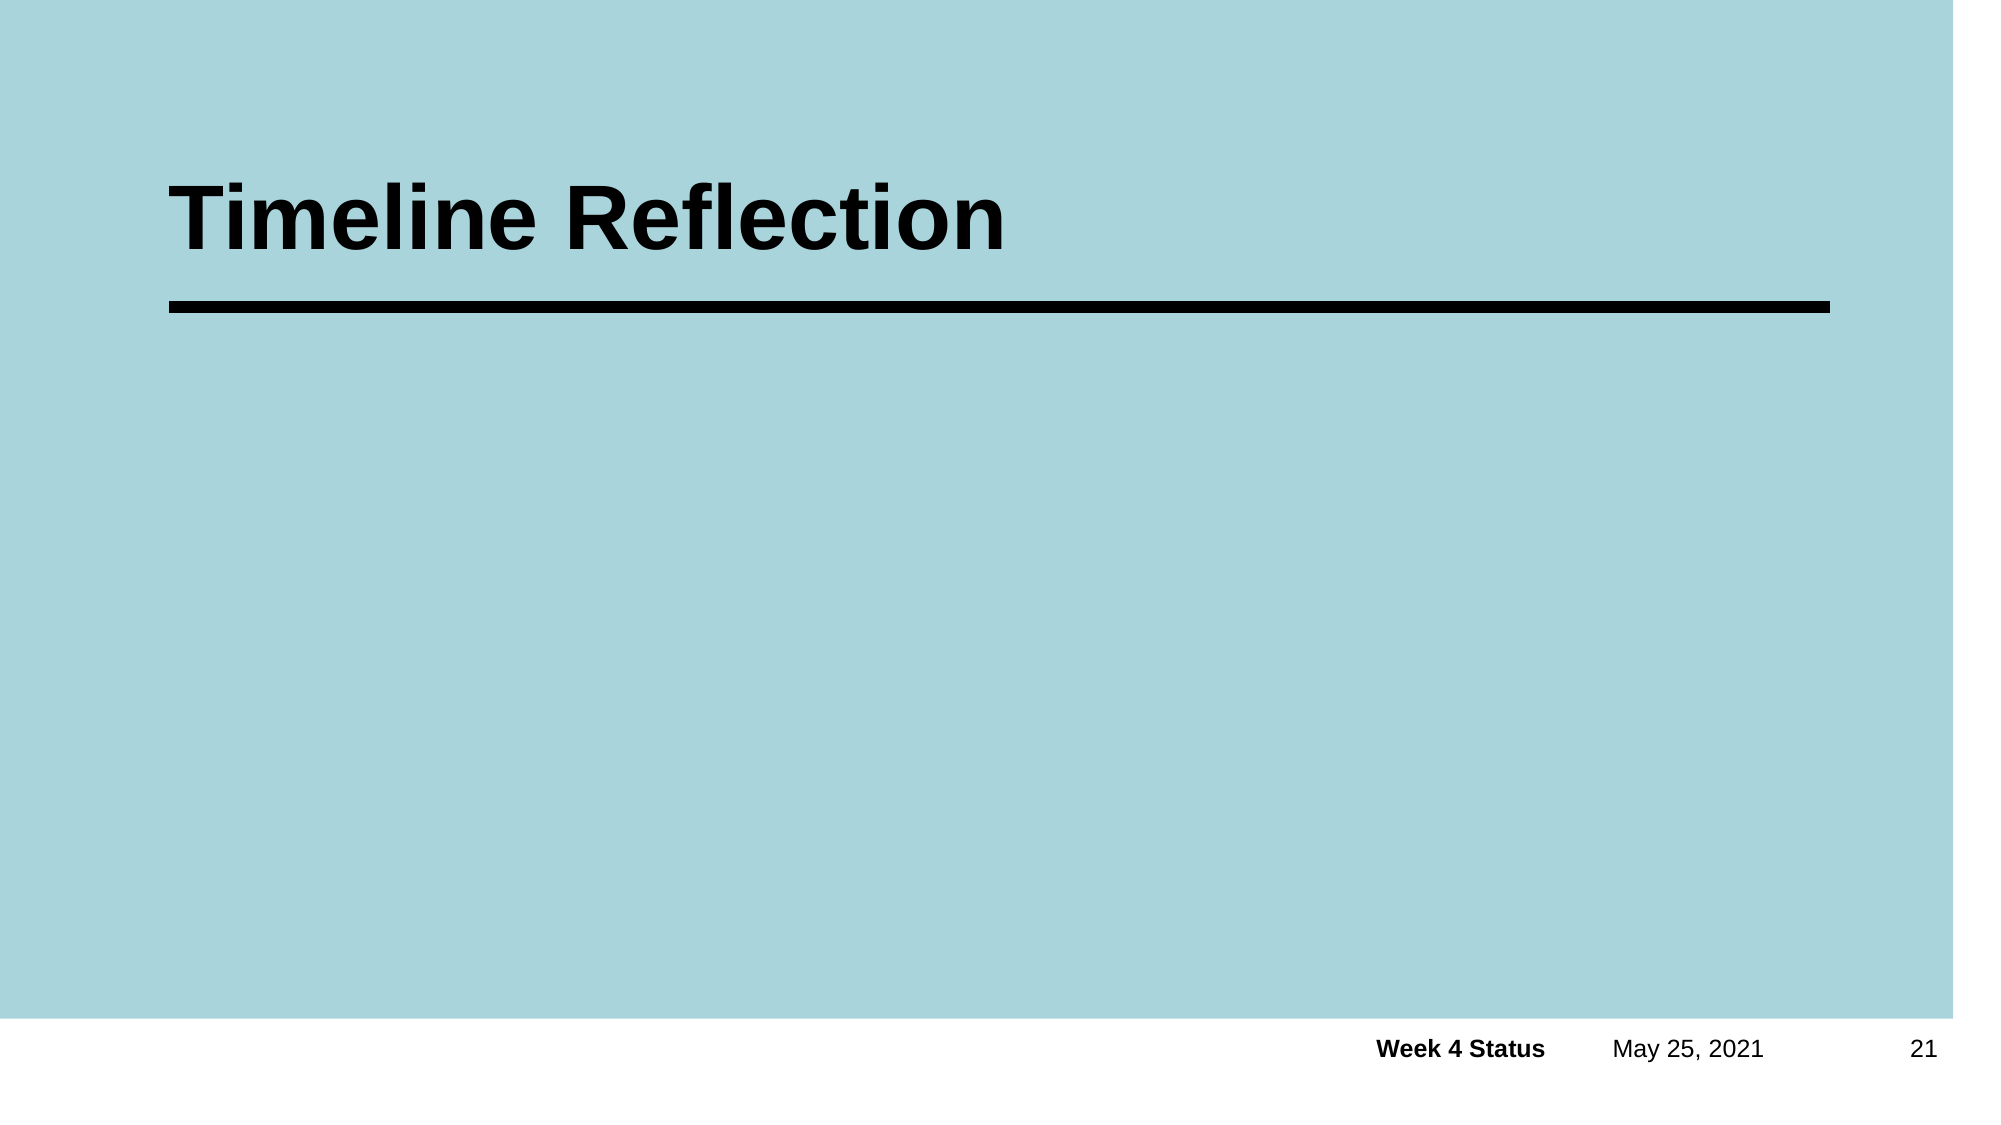

# Timeline Reflection

May 25, 2021
21
Week 4 Status